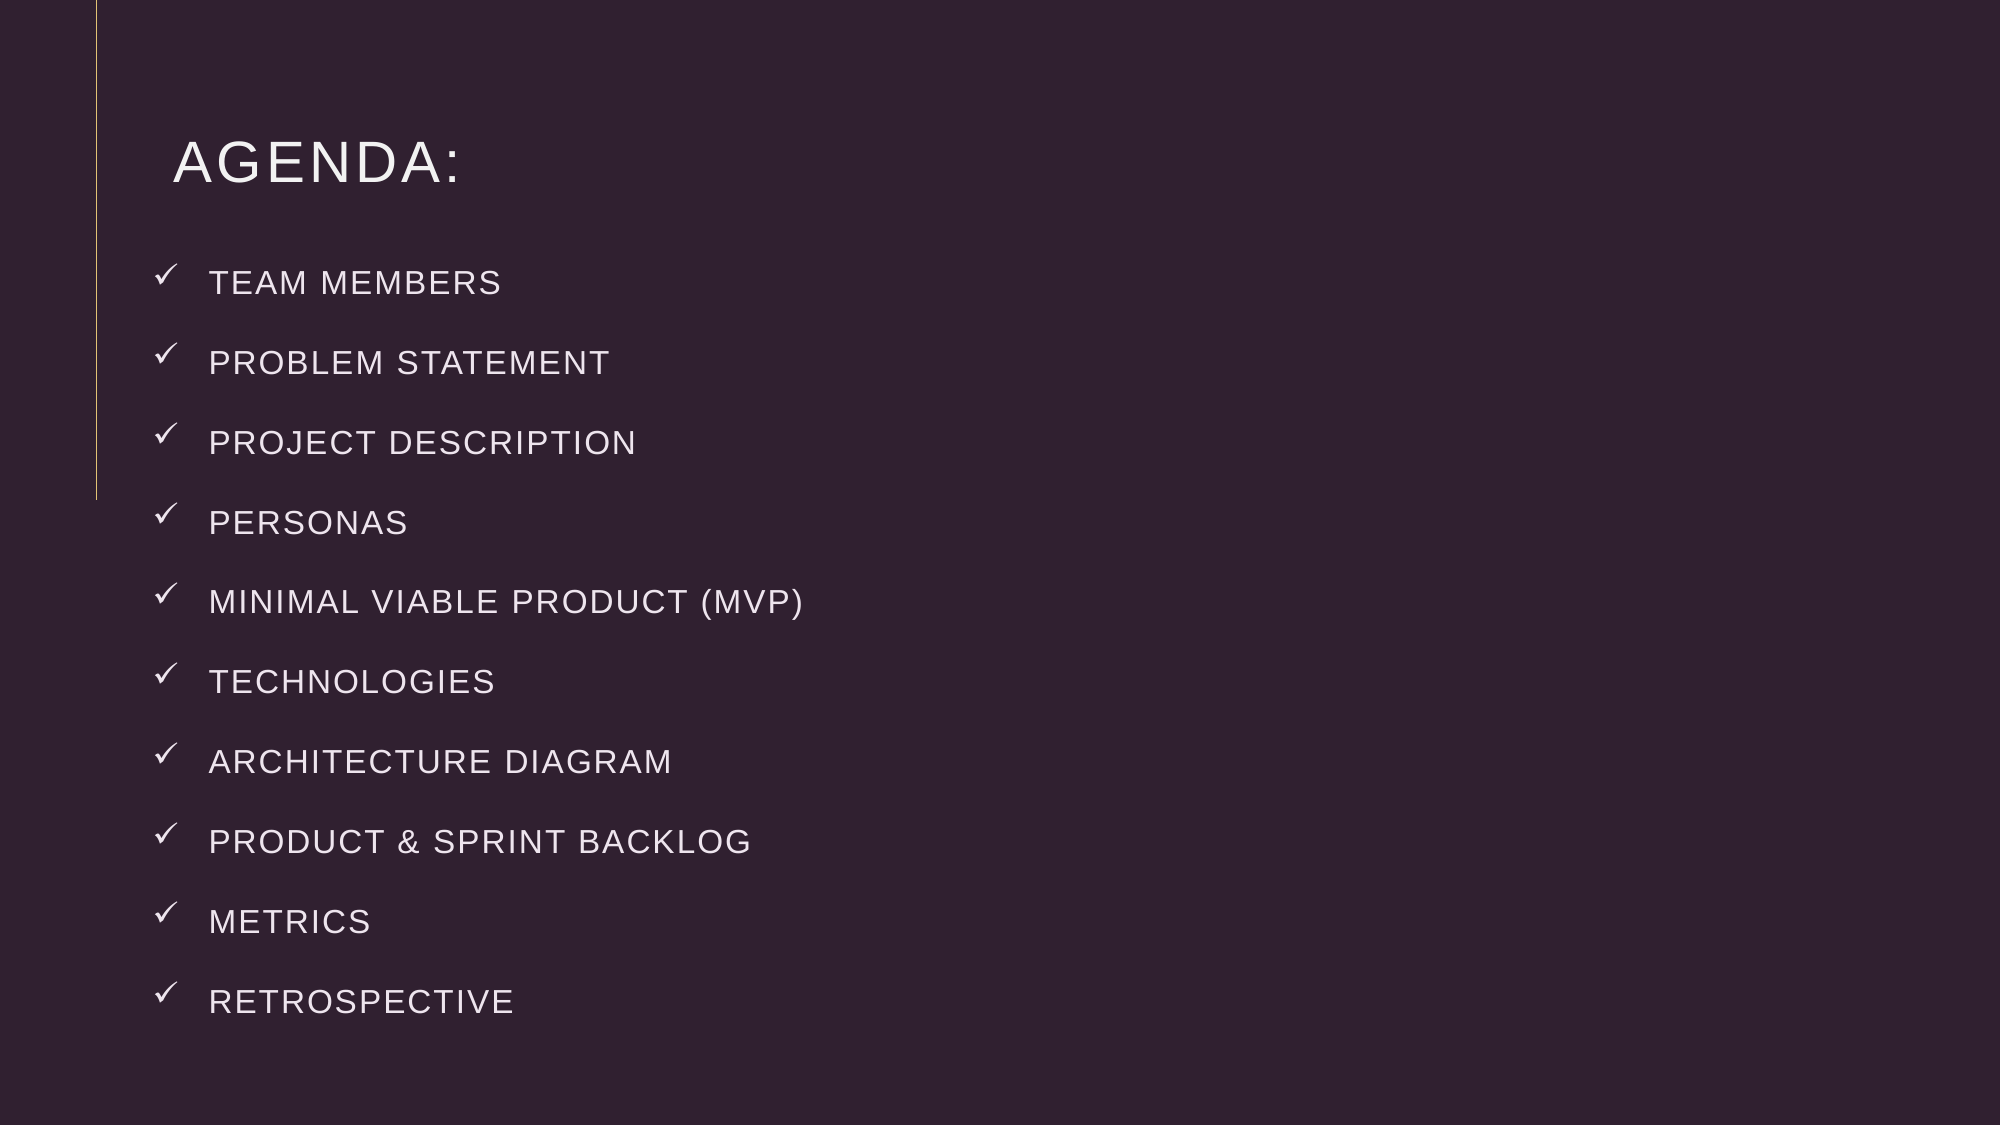

# Agenda:
TEAM MEMBERS
PROBLEM STATEMENT
PROJECT DESCRIPTION
PERSONAS
MINIMAL VIABLE PRODUCT (MVP)
TECHNOLOGIES
ARCHITECTURE DIAGRAM
PRODUCT & SPRINT BACKLOG
METRICS
RETROSPECTIVE